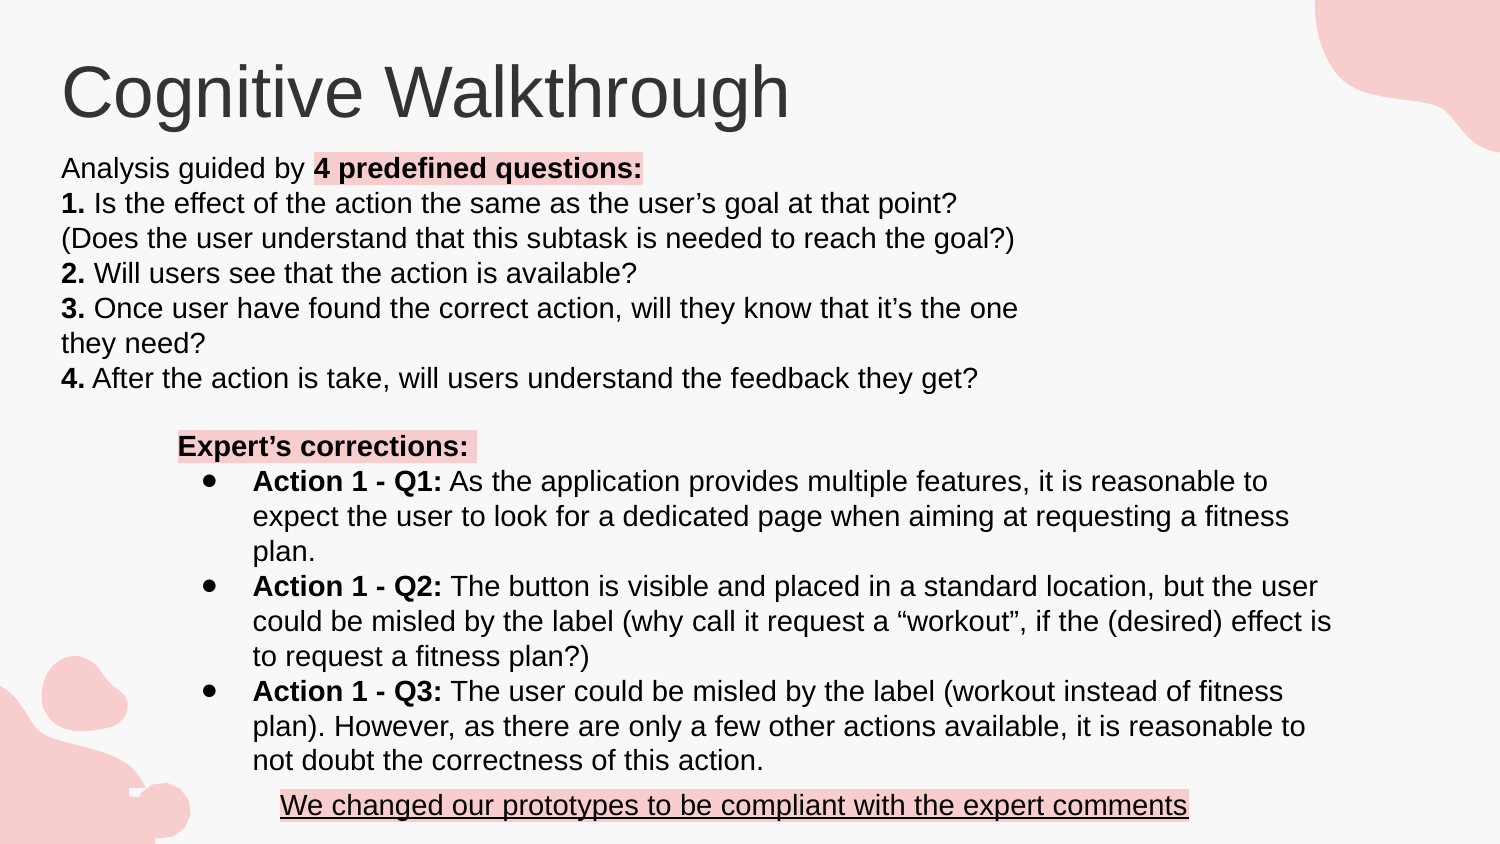

# Cognitive Walkthrough
Analysis guided by 4 predefined questions:
1. Is the effect of the action the same as the user’s goal at that point?
(Does the user understand that this subtask is needed to reach the goal?)
2. Will users see that the action is available?
3. Once user have found the correct action, will they know that it’s the one they need?
4. After the action is take, will users understand the feedback they get?
Expert’s corrections:
Action 1 - Q1: As the application provides multiple features, it is reasonable to expect the user to look for a dedicated page when aiming at requesting a fitness plan.
Action 1 - Q2: The button is visible and placed in a standard location, but the user could be misled by the label (why call it request a “workout”, if the (desired) effect is to request a fitness plan?)
Action 1 - Q3: The user could be misled by the label (workout instead of fitness plan). However, as there are only a few other actions available, it is reasonable to not doubt the correctness of this action.
We changed our prototypes to be compliant with the expert comments